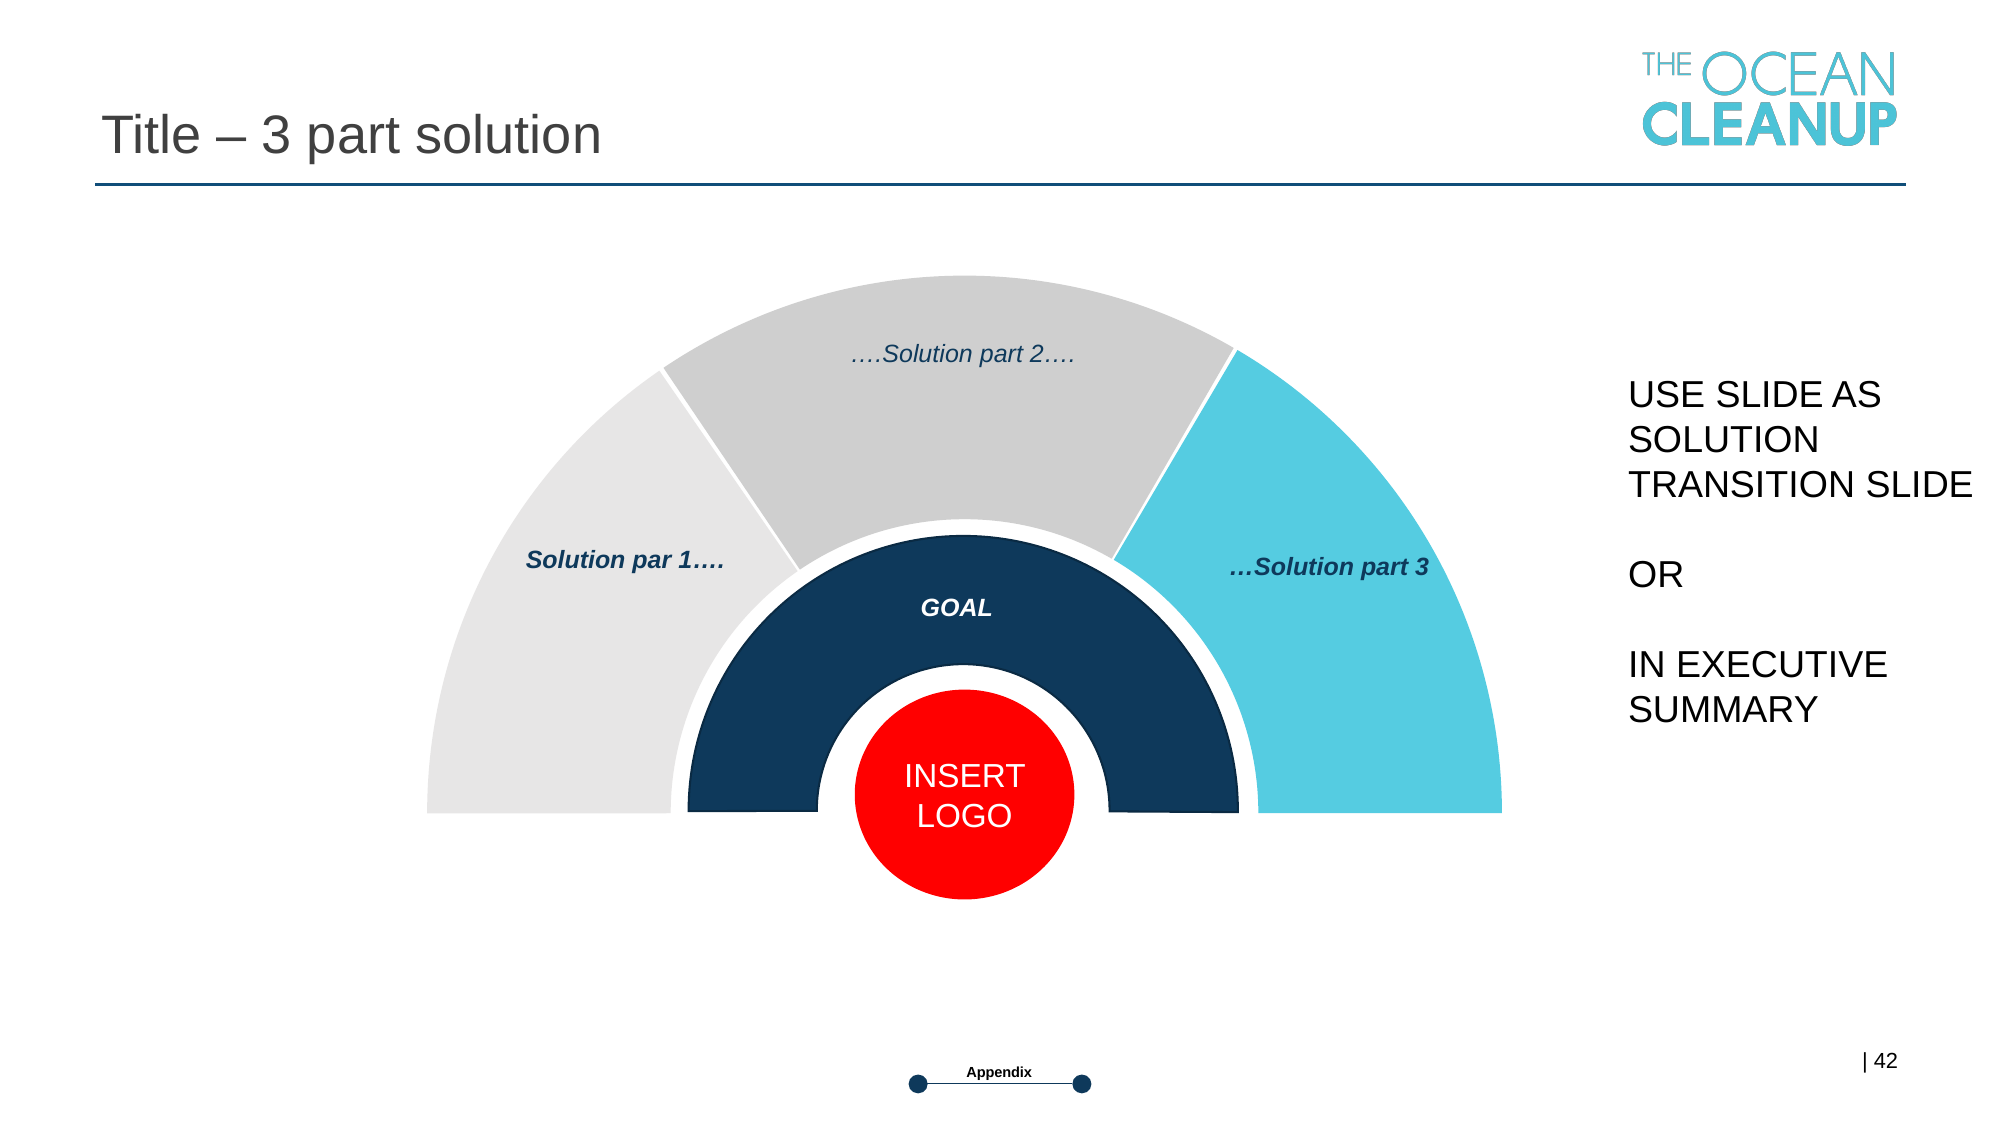

# Title – 3 part solution

….Solution part 2….
Solution par 1….
…Solution part 3
GOAL

INSERT LOGO
USE SLIDE AS SOLUTION TRANSITION SLIDE

OR

IN EXECUTIVE SUMMARY